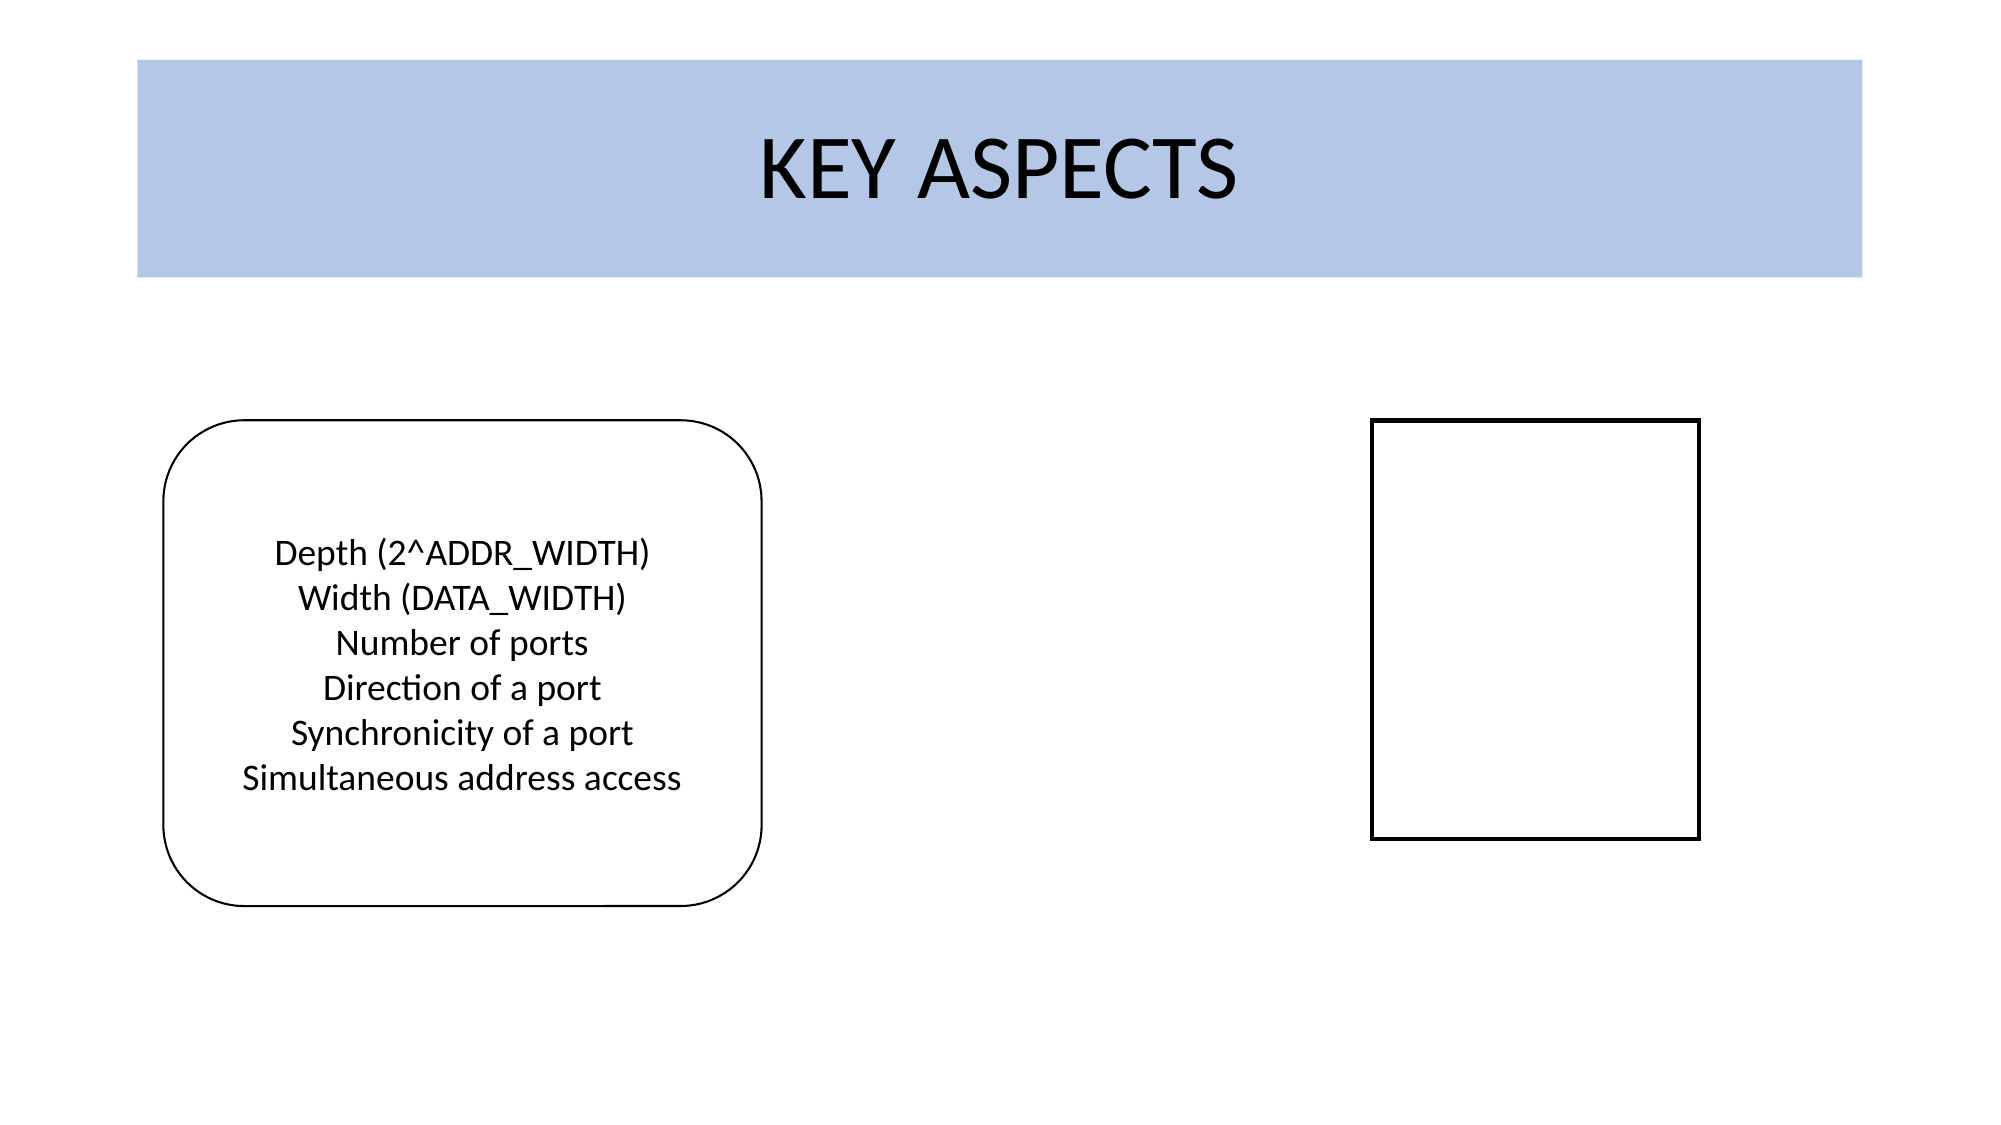

# KEY ASPECTS
Depth (2^ADDR_WIDTH)
Width (DATA_WIDTH)
Number of ports
Direction of a port
Synchronicity of a port
Simultaneous address access